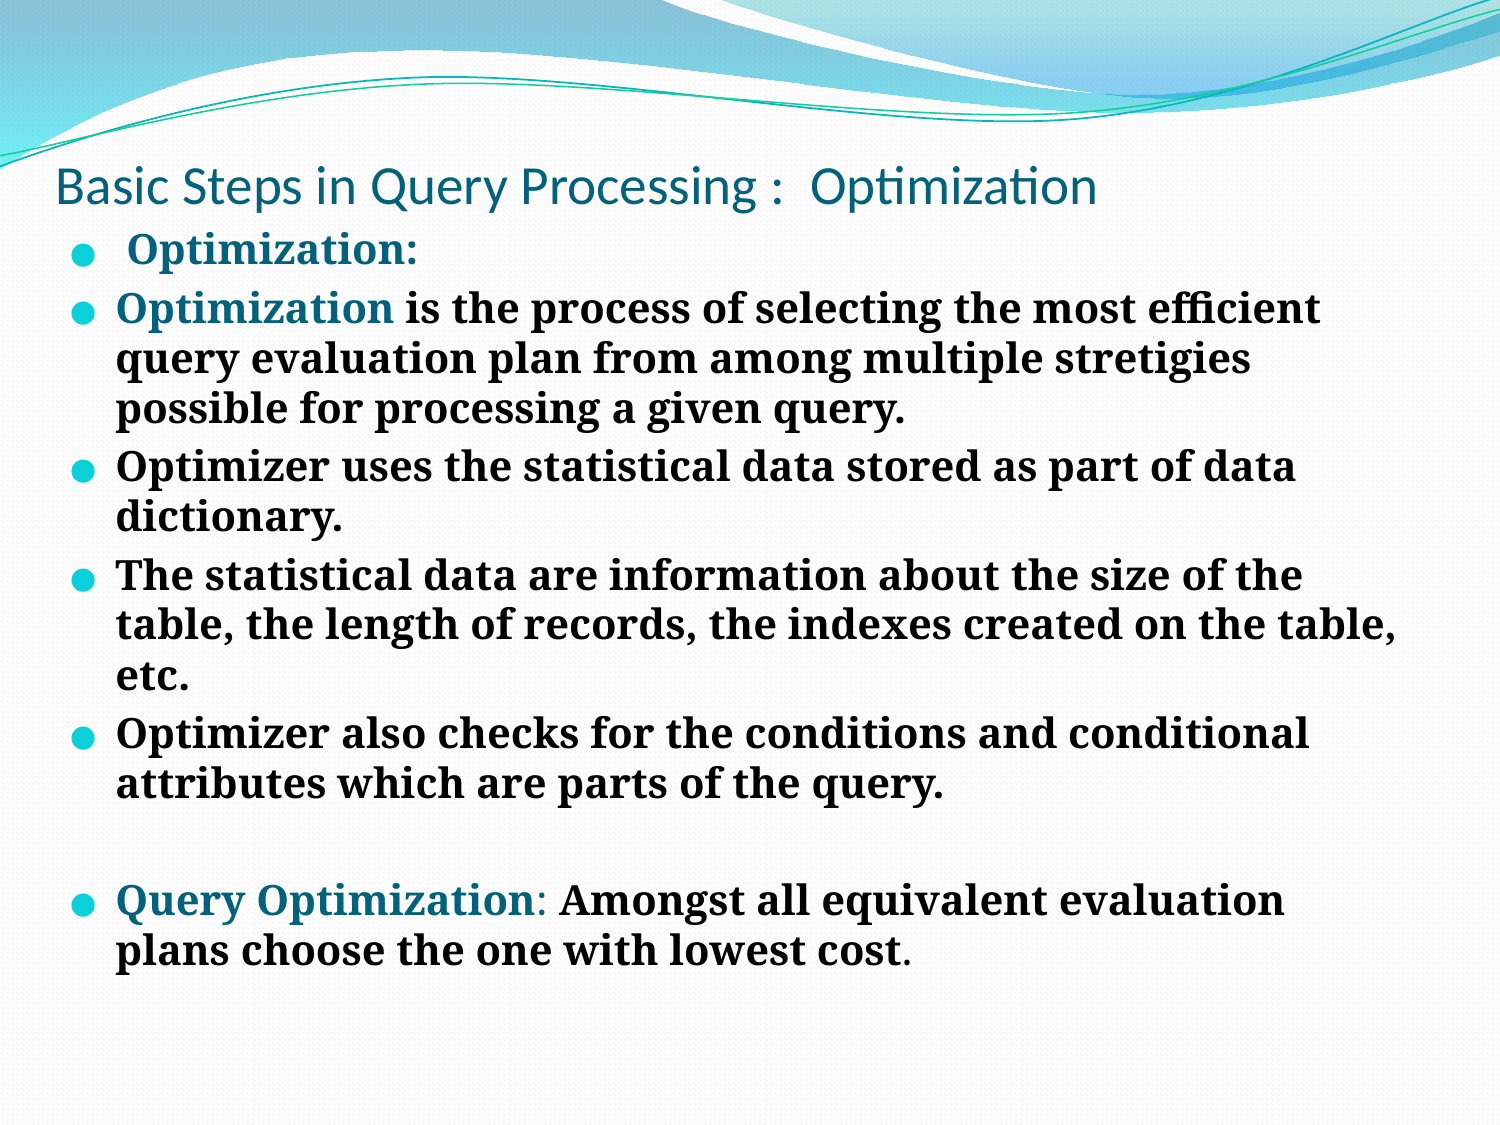

# Basic Steps in Query Processing :  Optimization
 Optimization:
Optimization is the process of selecting the most efficient query evaluation plan from among multiple stretigies possible for processing a given query.
Optimizer uses the statistical data stored as part of data dictionary.
The statistical data are information about the size of the table, the length of records, the indexes created on the table, etc.
Optimizer also checks for the conditions and conditional attributes which are parts of the query.

Query Optimization: Amongst all equivalent evaluation plans choose the one with lowest cost.